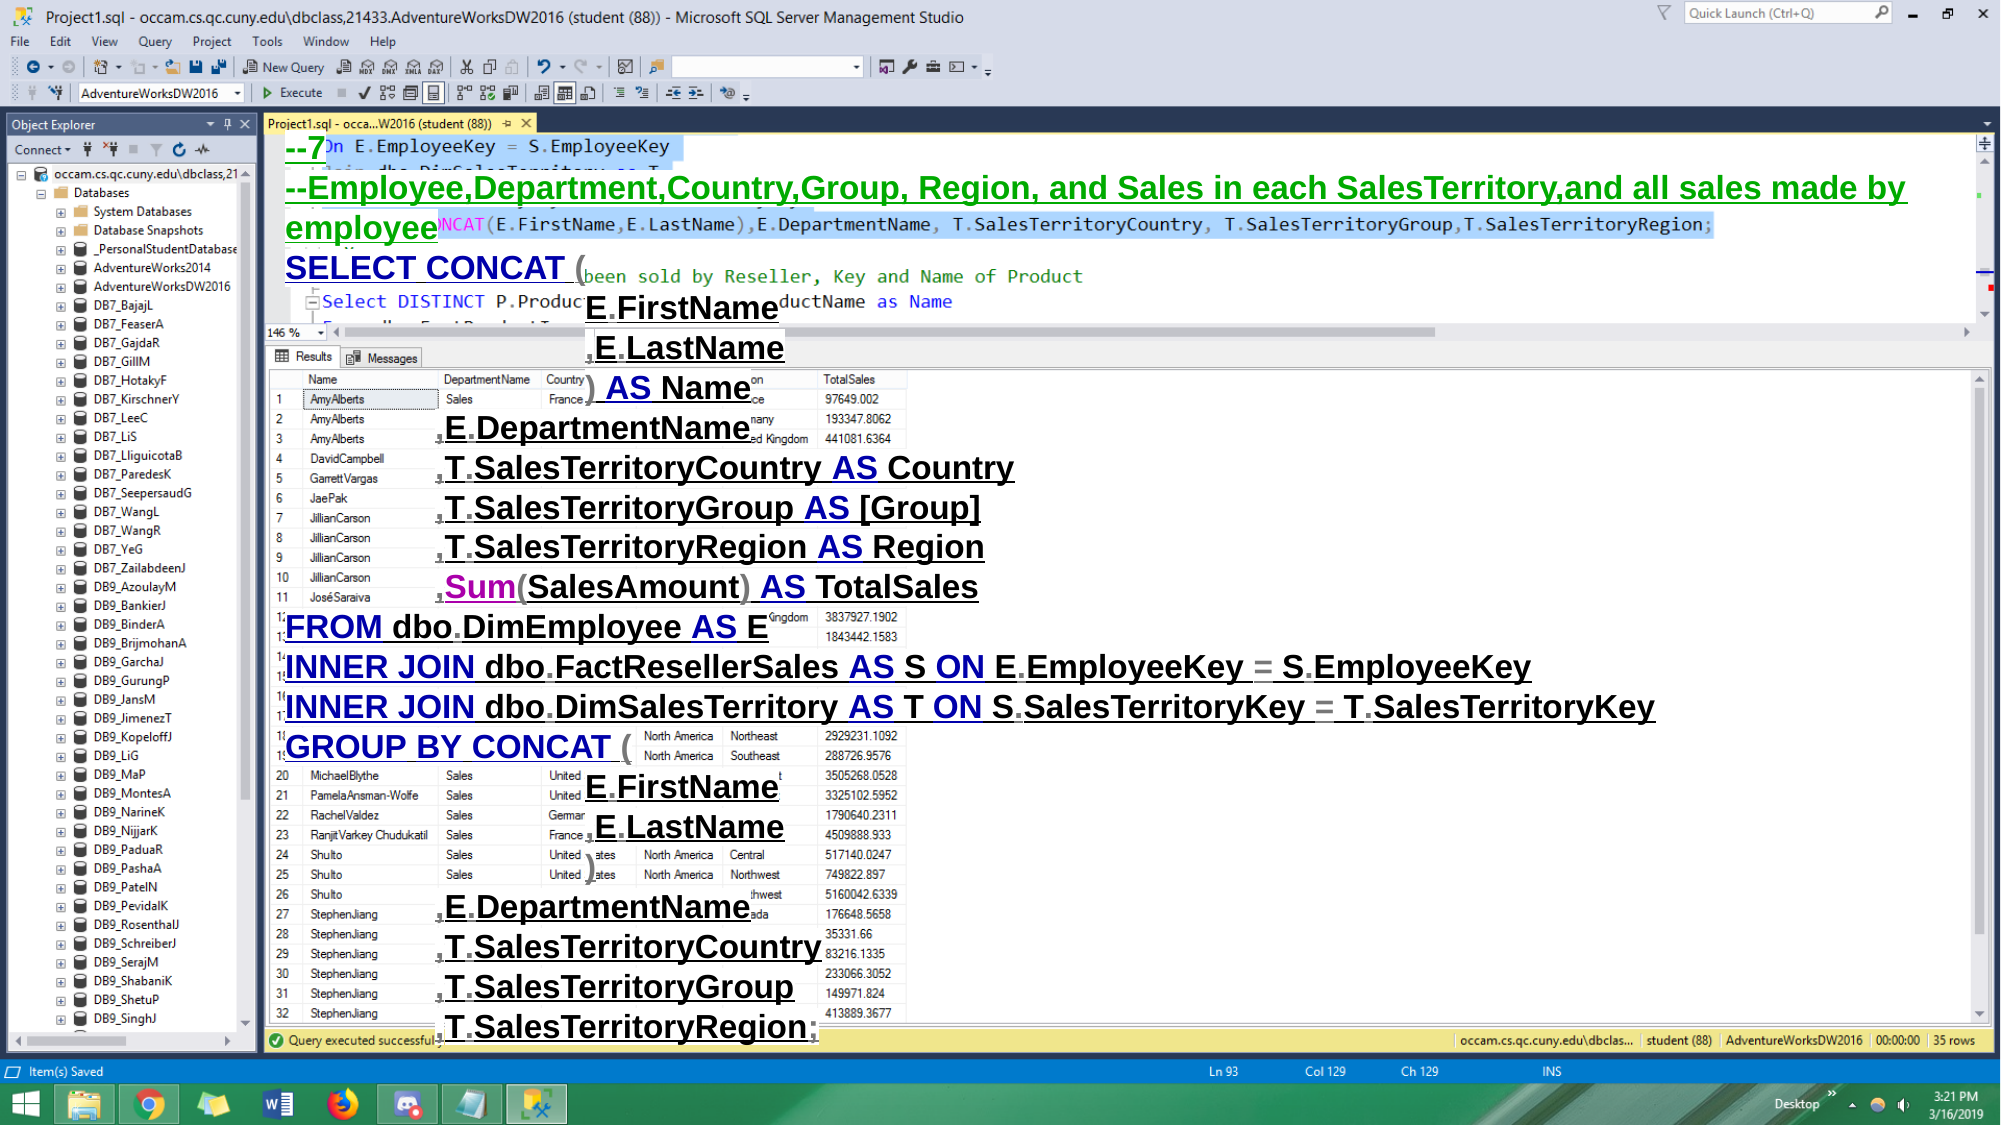

# --7
--Employee,Department,Country,Group, Region, and Sales in each SalesTerritory,and all sales made by employee
SELECT CONCAT (
		E.FirstName
		,E.LastName
		) AS Name
	,E.DepartmentName
	,T.SalesTerritoryCountry AS Country
	,T.SalesTerritoryGroup AS [Group]
	,T.SalesTerritoryRegion AS Region
	,Sum(SalesAmount) AS TotalSales
FROM dbo.DimEmployee AS E
INNER JOIN dbo.FactResellerSales AS S ON E.EmployeeKey = S.EmployeeKey
INNER JOIN dbo.DimSalesTerritory AS T ON S.SalesTerritoryKey = T.SalesTerritoryKey
GROUP BY CONCAT (
		E.FirstName
		,E.LastName
		)
	,E.DepartmentName
	,T.SalesTerritoryCountry
	,T.SalesTerritoryGroup
	,T.SalesTerritoryRegion;